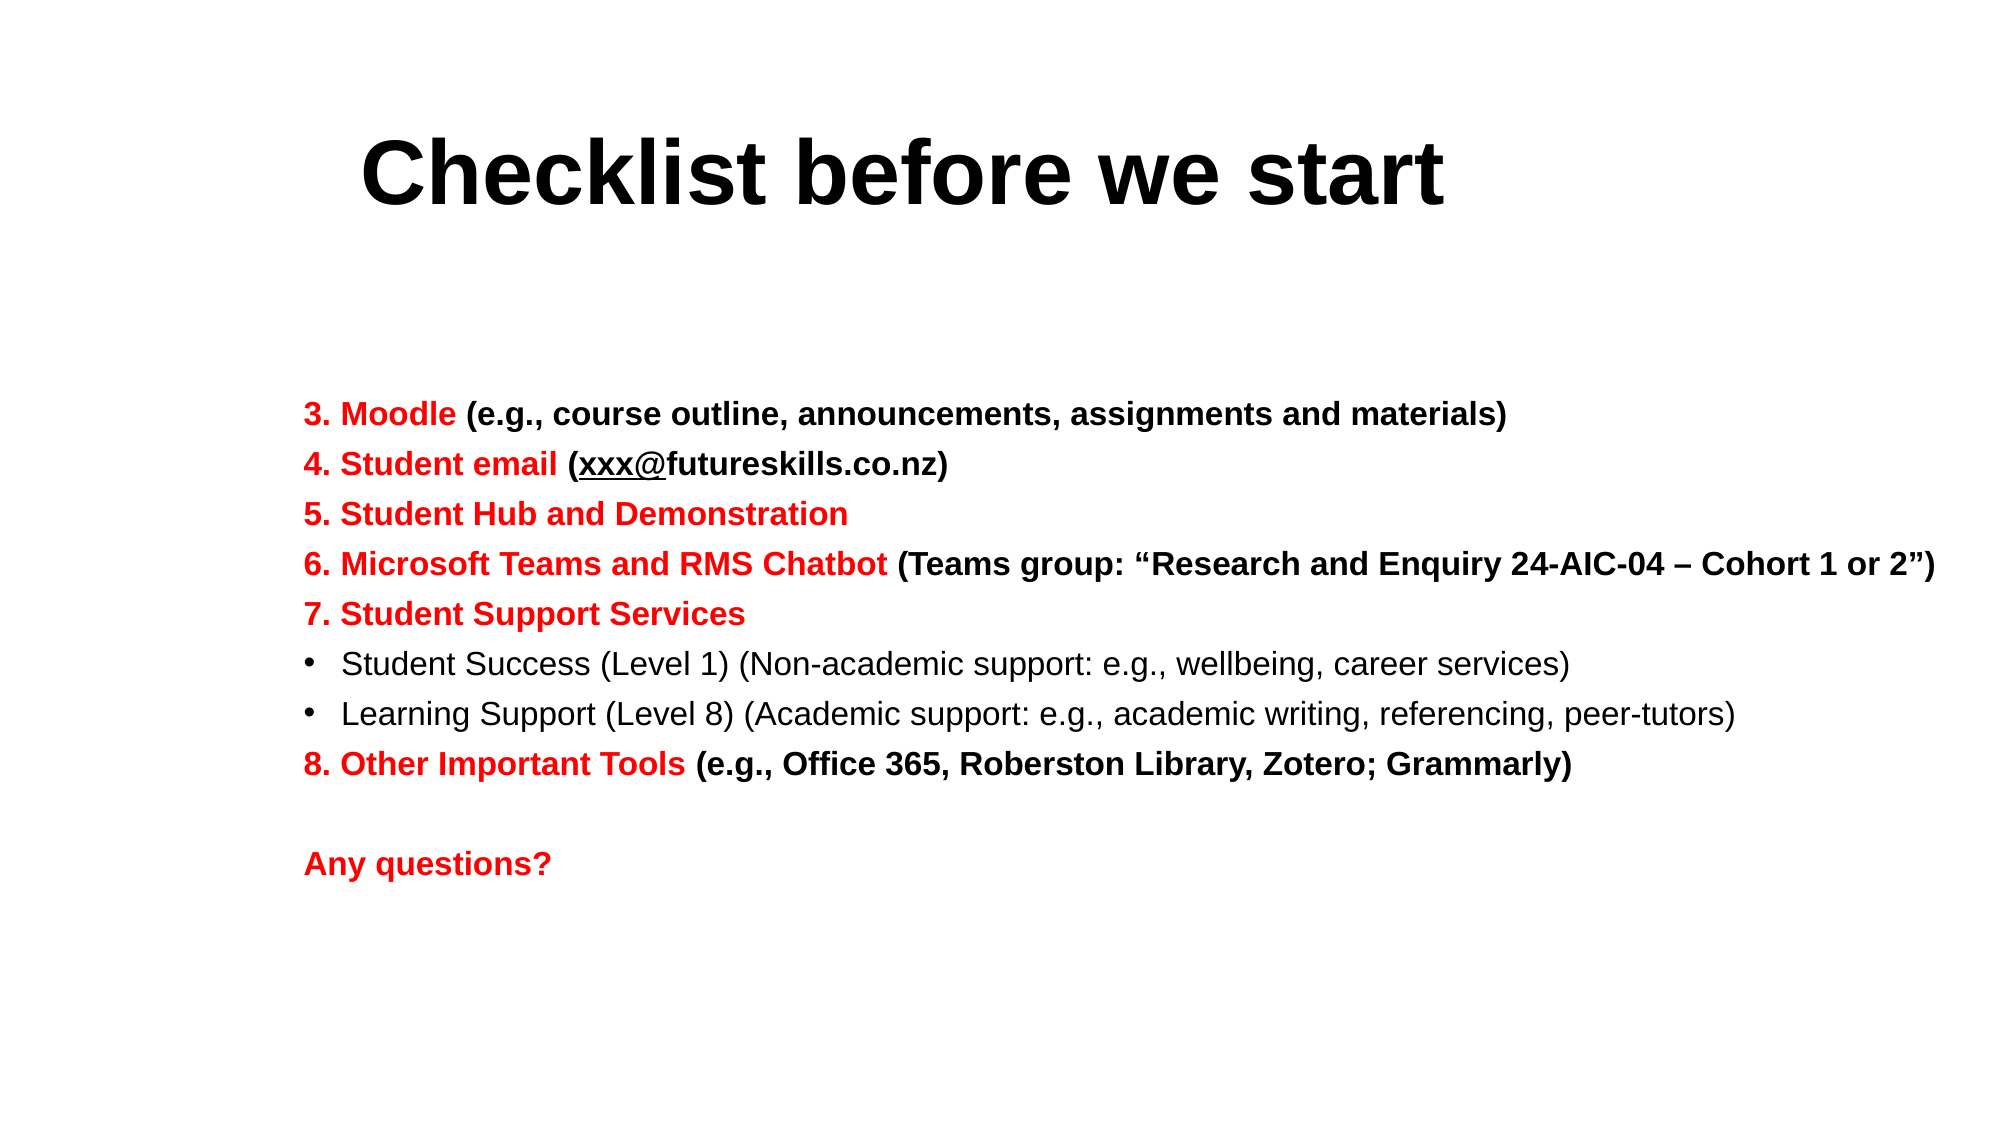

# Checklist before we start
3. Moodle (e.g., course outline, announcements, assignments and materials)
4. Student email (xxx@futureskills.co.nz)
5. Student Hub and Demonstration
6. Microsoft Teams and RMS Chatbot (Teams group: “Research and Enquiry 24-AIC-04 – Cohort 1 or 2”)
7. Student Support Services
Student Success (Level 1) (Non-academic support: e.g., wellbeing, career services)
Learning Support (Level 8) (Academic support: e.g., academic writing, referencing, peer-tutors)
8. Other Important Tools (e.g., Office 365, Roberston Library, Zotero; Grammarly)

Any questions?